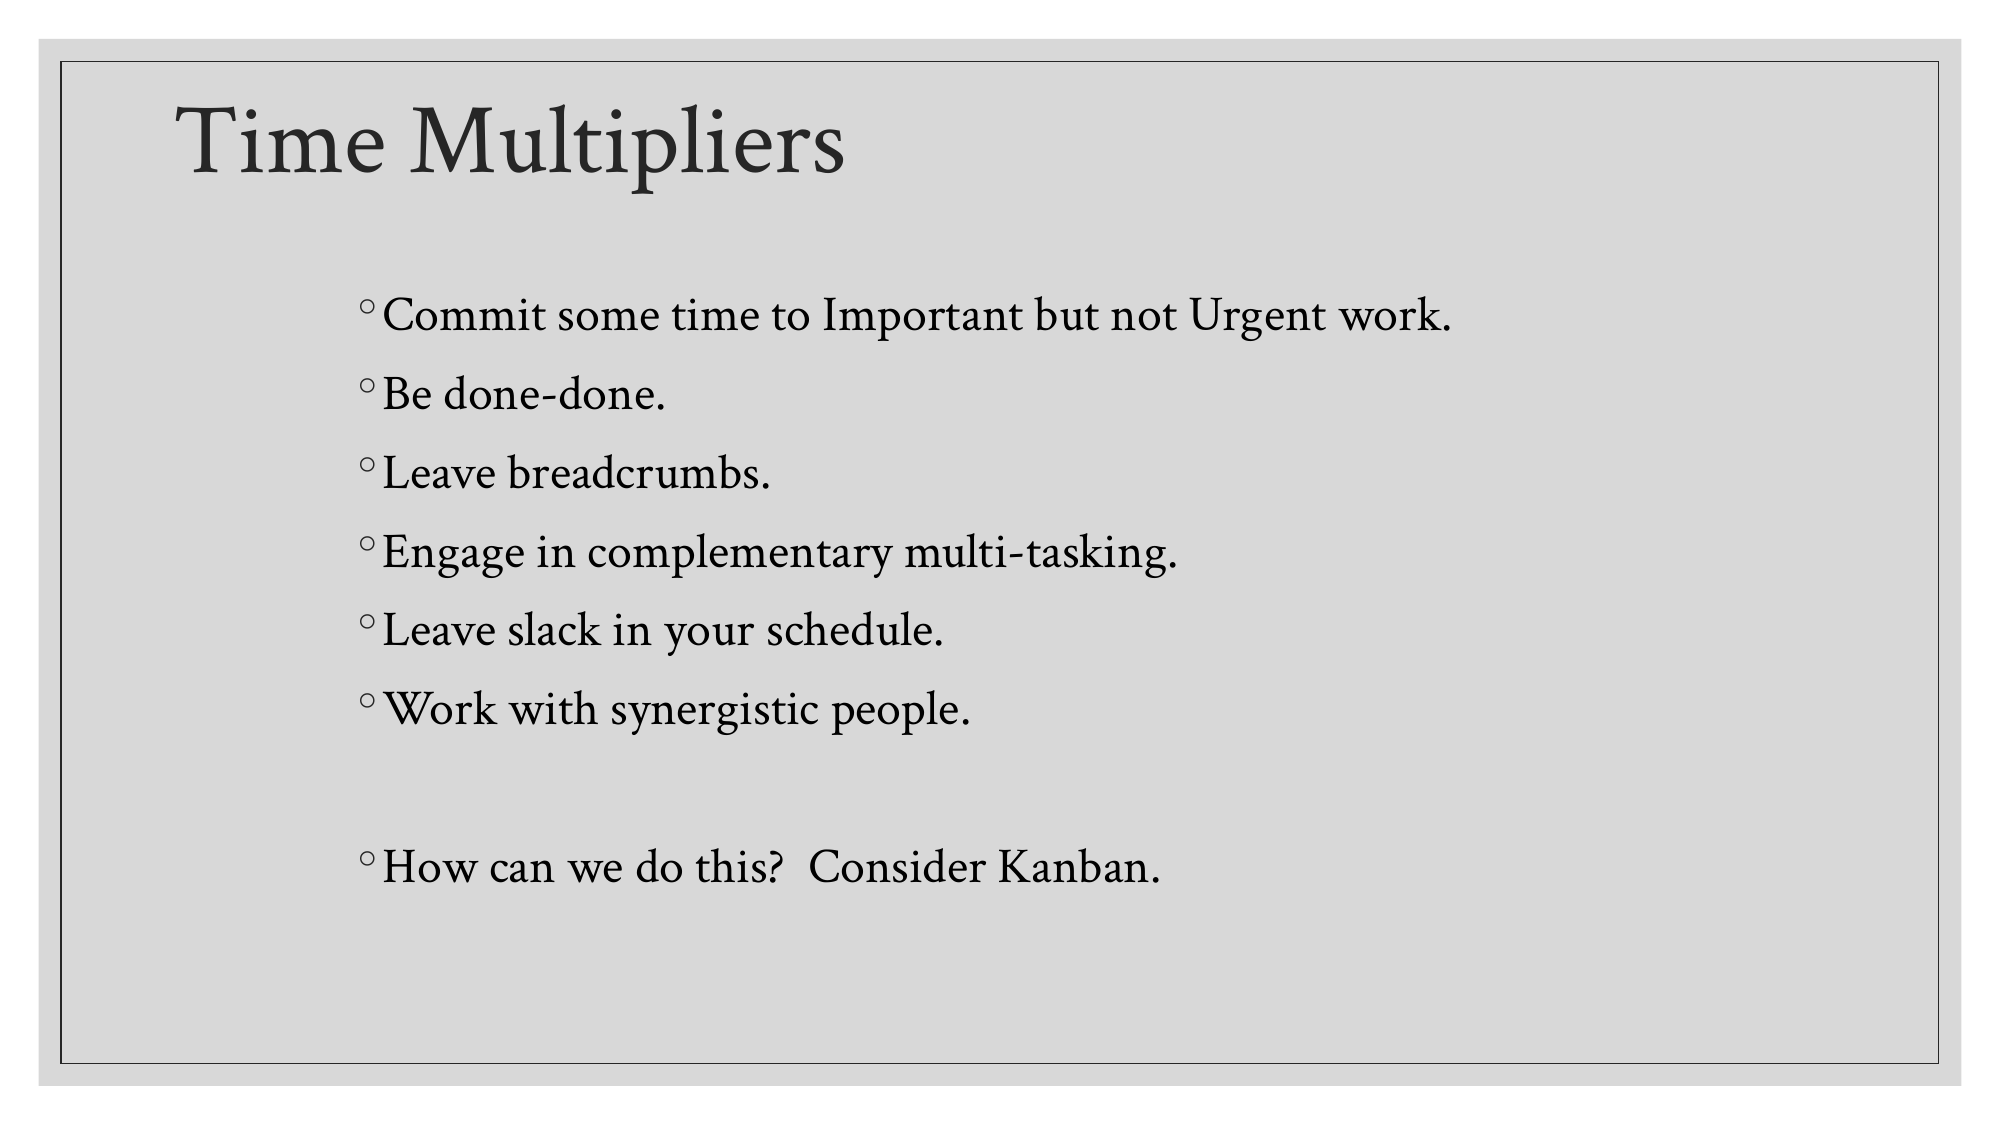

# Time Multipliers
Commit some time to Important but not Urgent work.
Be done-done.
Leave breadcrumbs.
Engage in complementary multi-tasking.
Leave slack in your schedule.
Work with synergistic people.

How can we do this?  Consider Kanban.